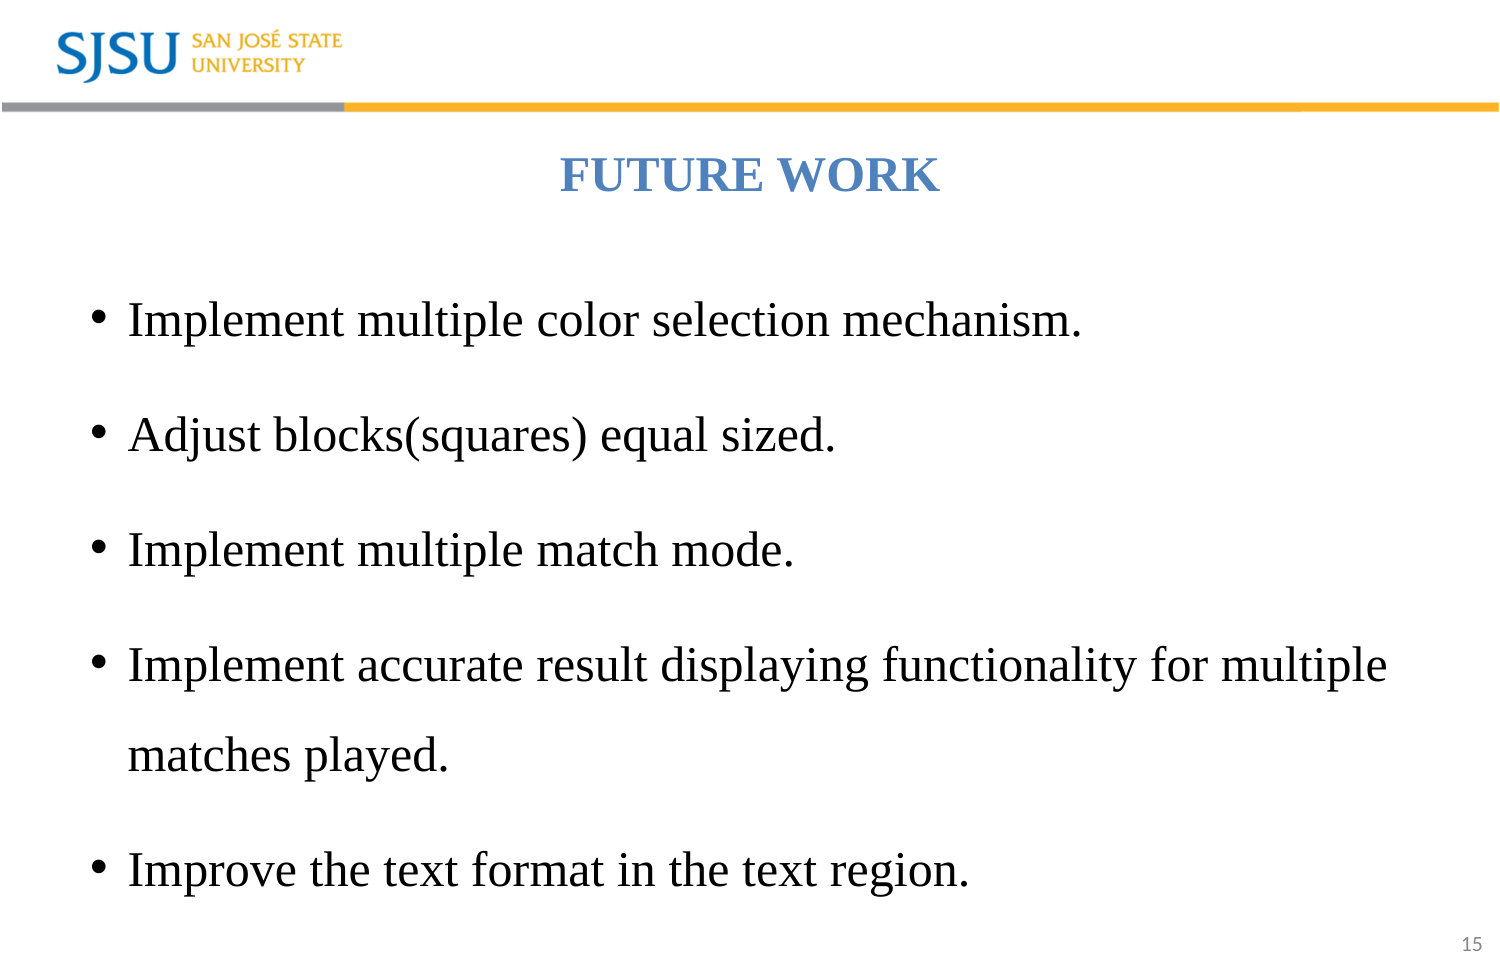

# FUTURE WORK
Implement multiple color selection mechanism.
Adjust blocks(squares) equal sized.
Implement multiple match mode.
Implement accurate result displaying functionality for multiple matches played.
Improve the text format in the text region.

15